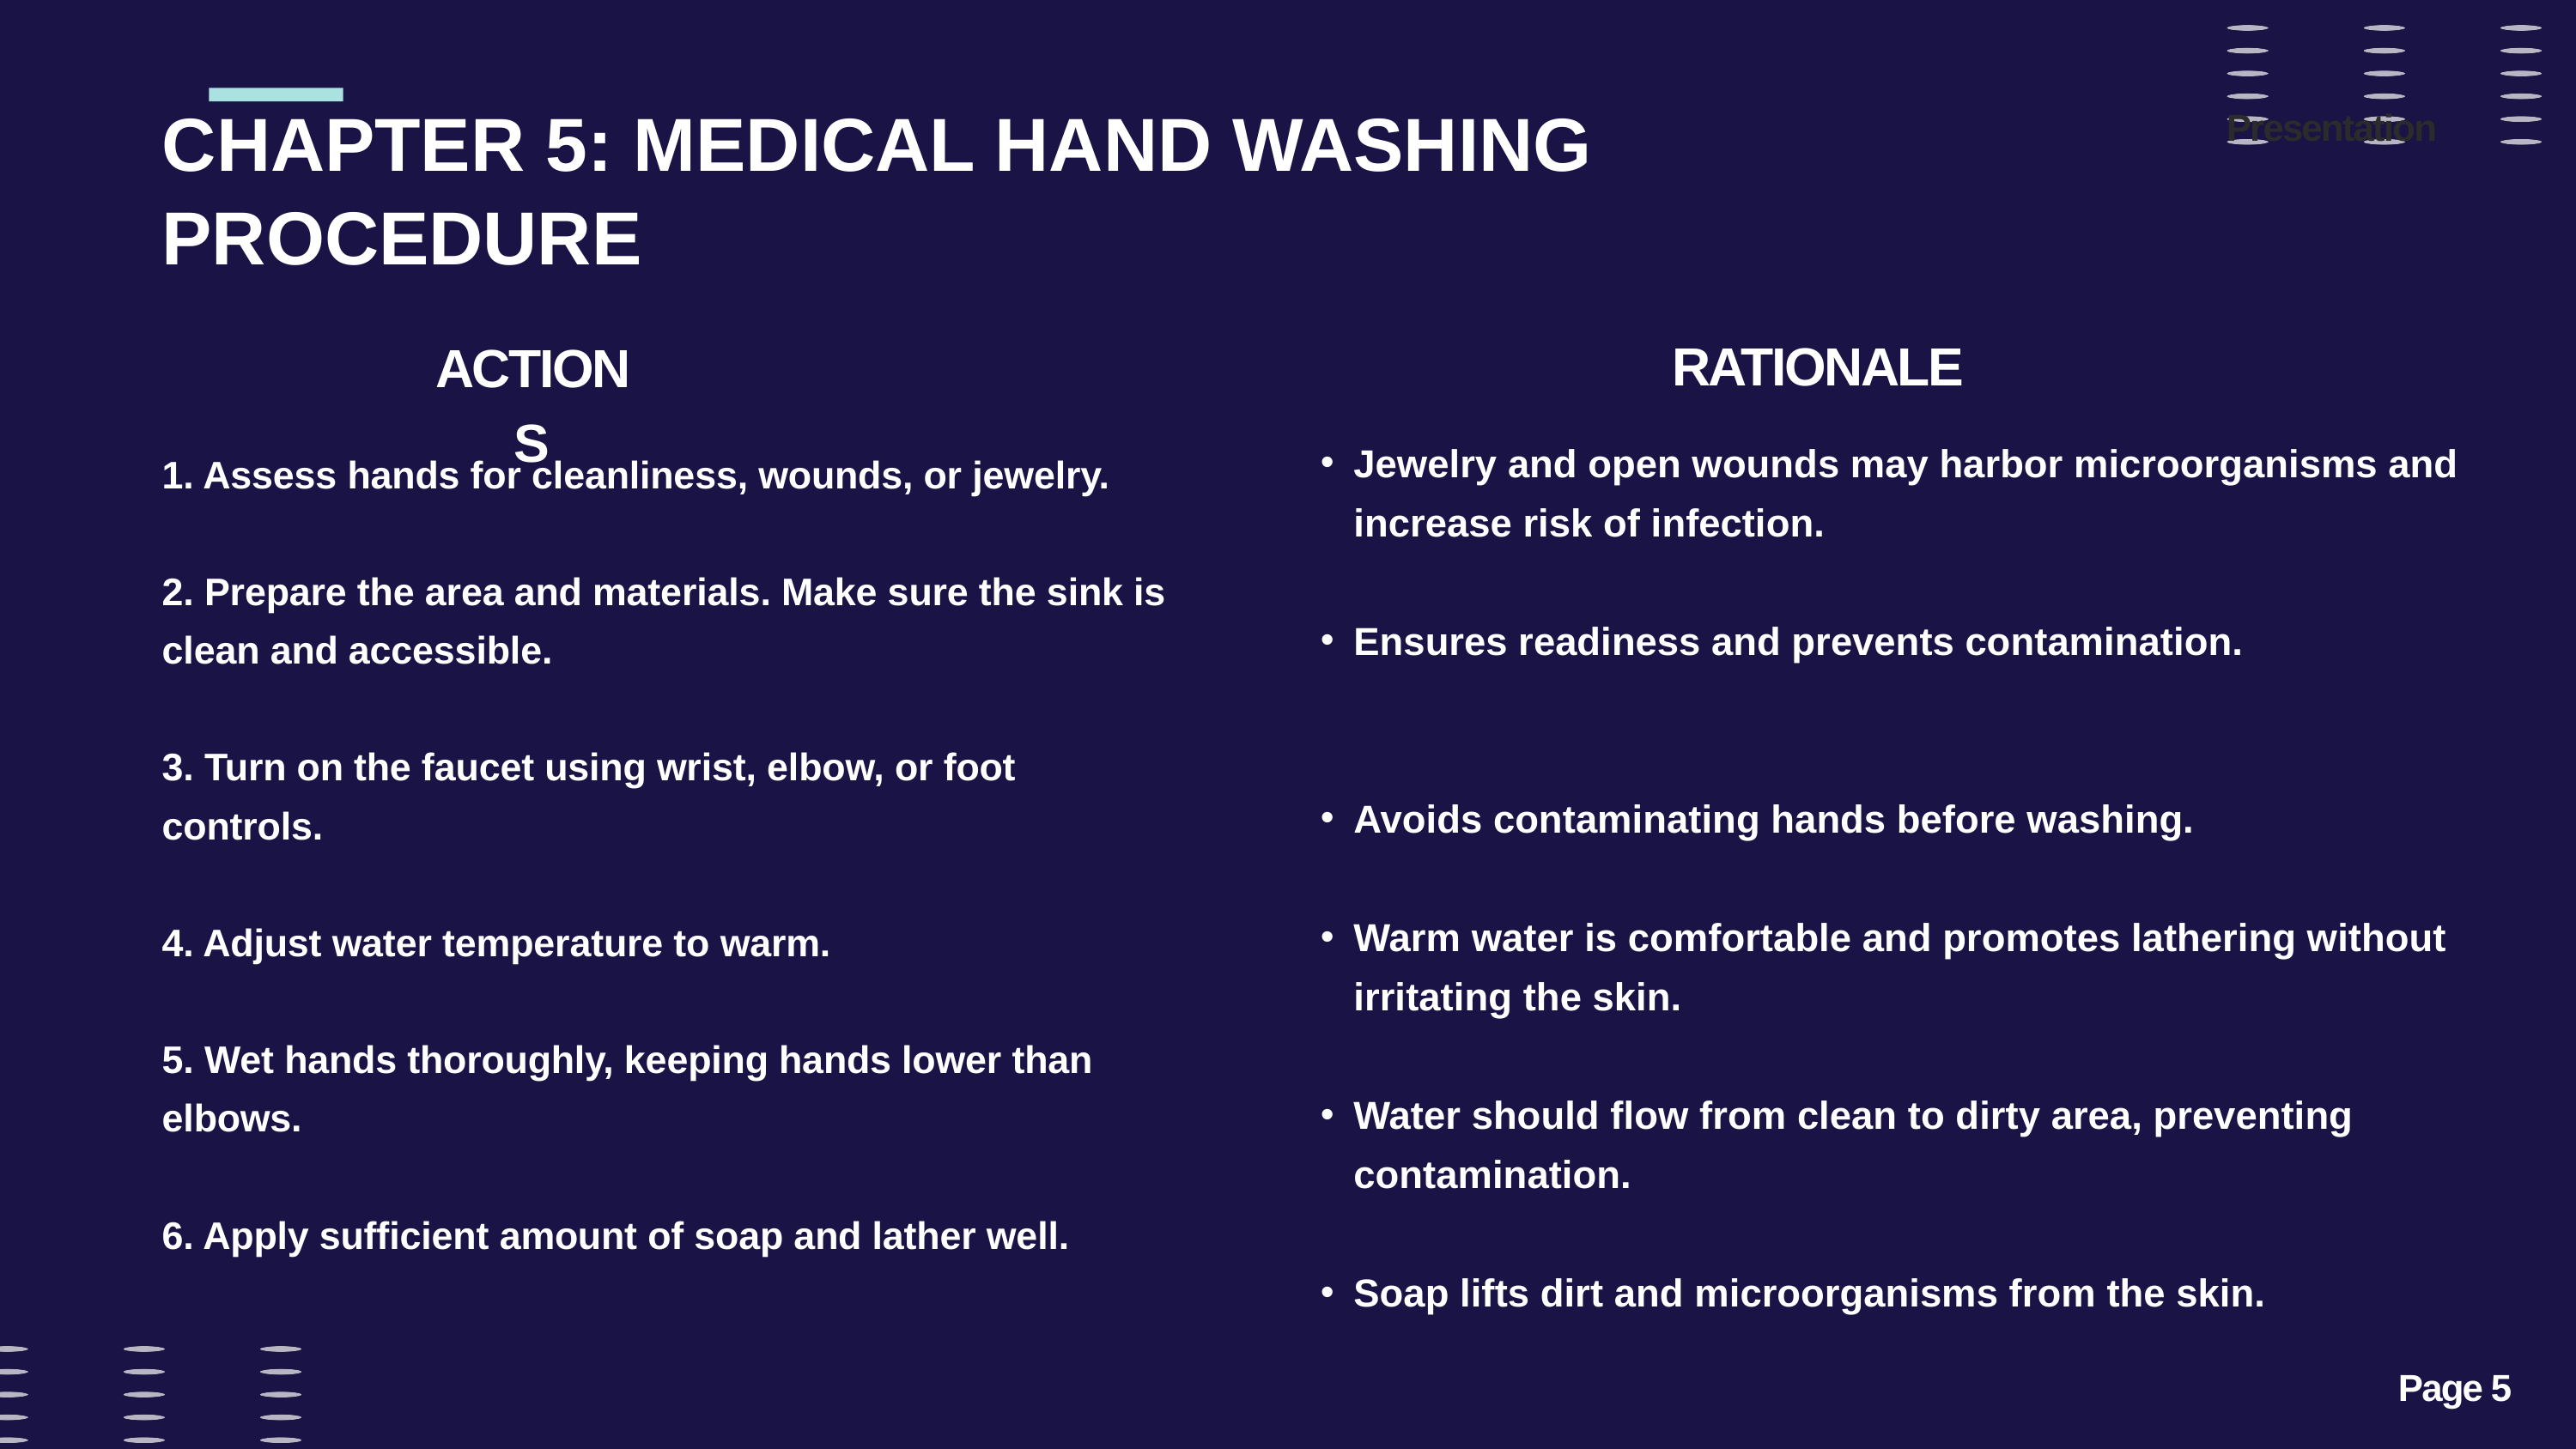

CHAPTER 5: MEDICAL HAND WASHING PROCEDURE

Presentation
RATIONALE
ACTIONS
Jewelry and open wounds may harbor microorganisms and increase risk of infection.

Ensures readiness and prevents contamination.

Avoids contaminating hands before washing.

Warm water is comfortable and promotes lathering without irritating the skin.

Water should flow from clean to dirty area, preventing contamination.

Soap lifts dirt and microorganisms from the skin.

1. Assess hands for cleanliness, wounds, or jewelry.

2. Prepare the area and materials. Make sure the sink is clean and accessible.

3. Turn on the faucet using wrist, elbow, or foot controls.

4. Adjust water temperature to warm.

5. Wet hands thoroughly, keeping hands lower than elbows.

6. Apply sufficient amount of soap and lather well.

Page 5